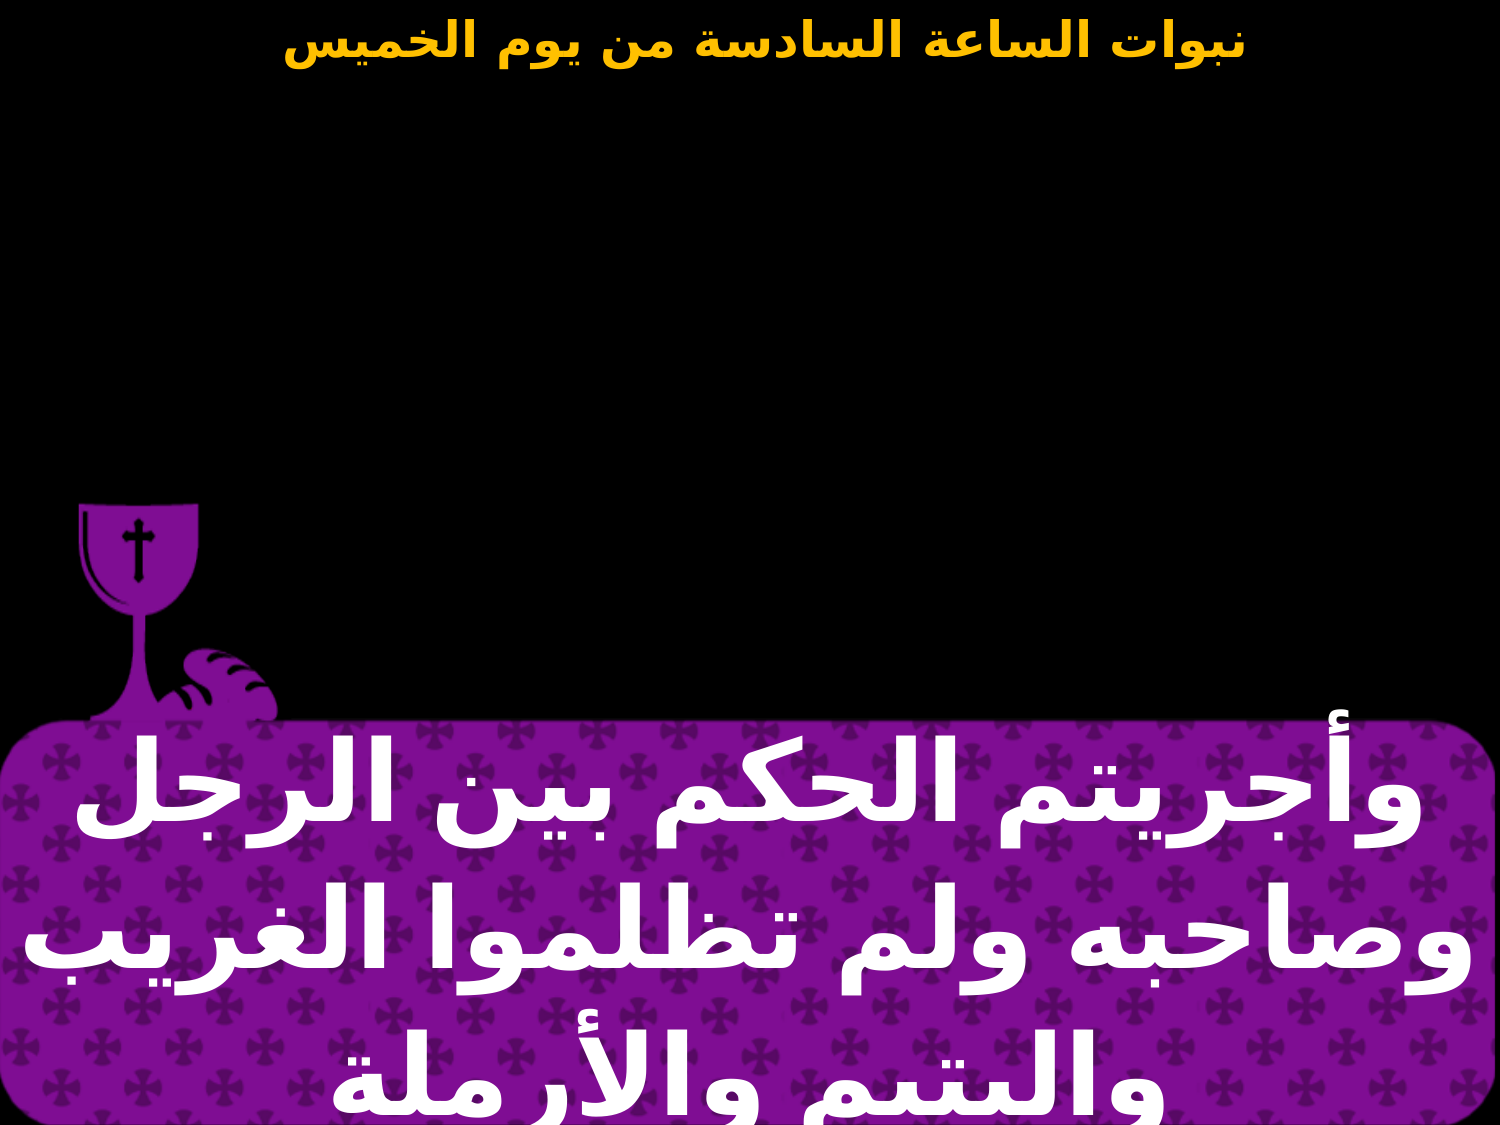

| وأجريتم الحكم بين الرجل وصاحبه ولم تظلموا الغريب واليتيم والأرملة |
| --- |